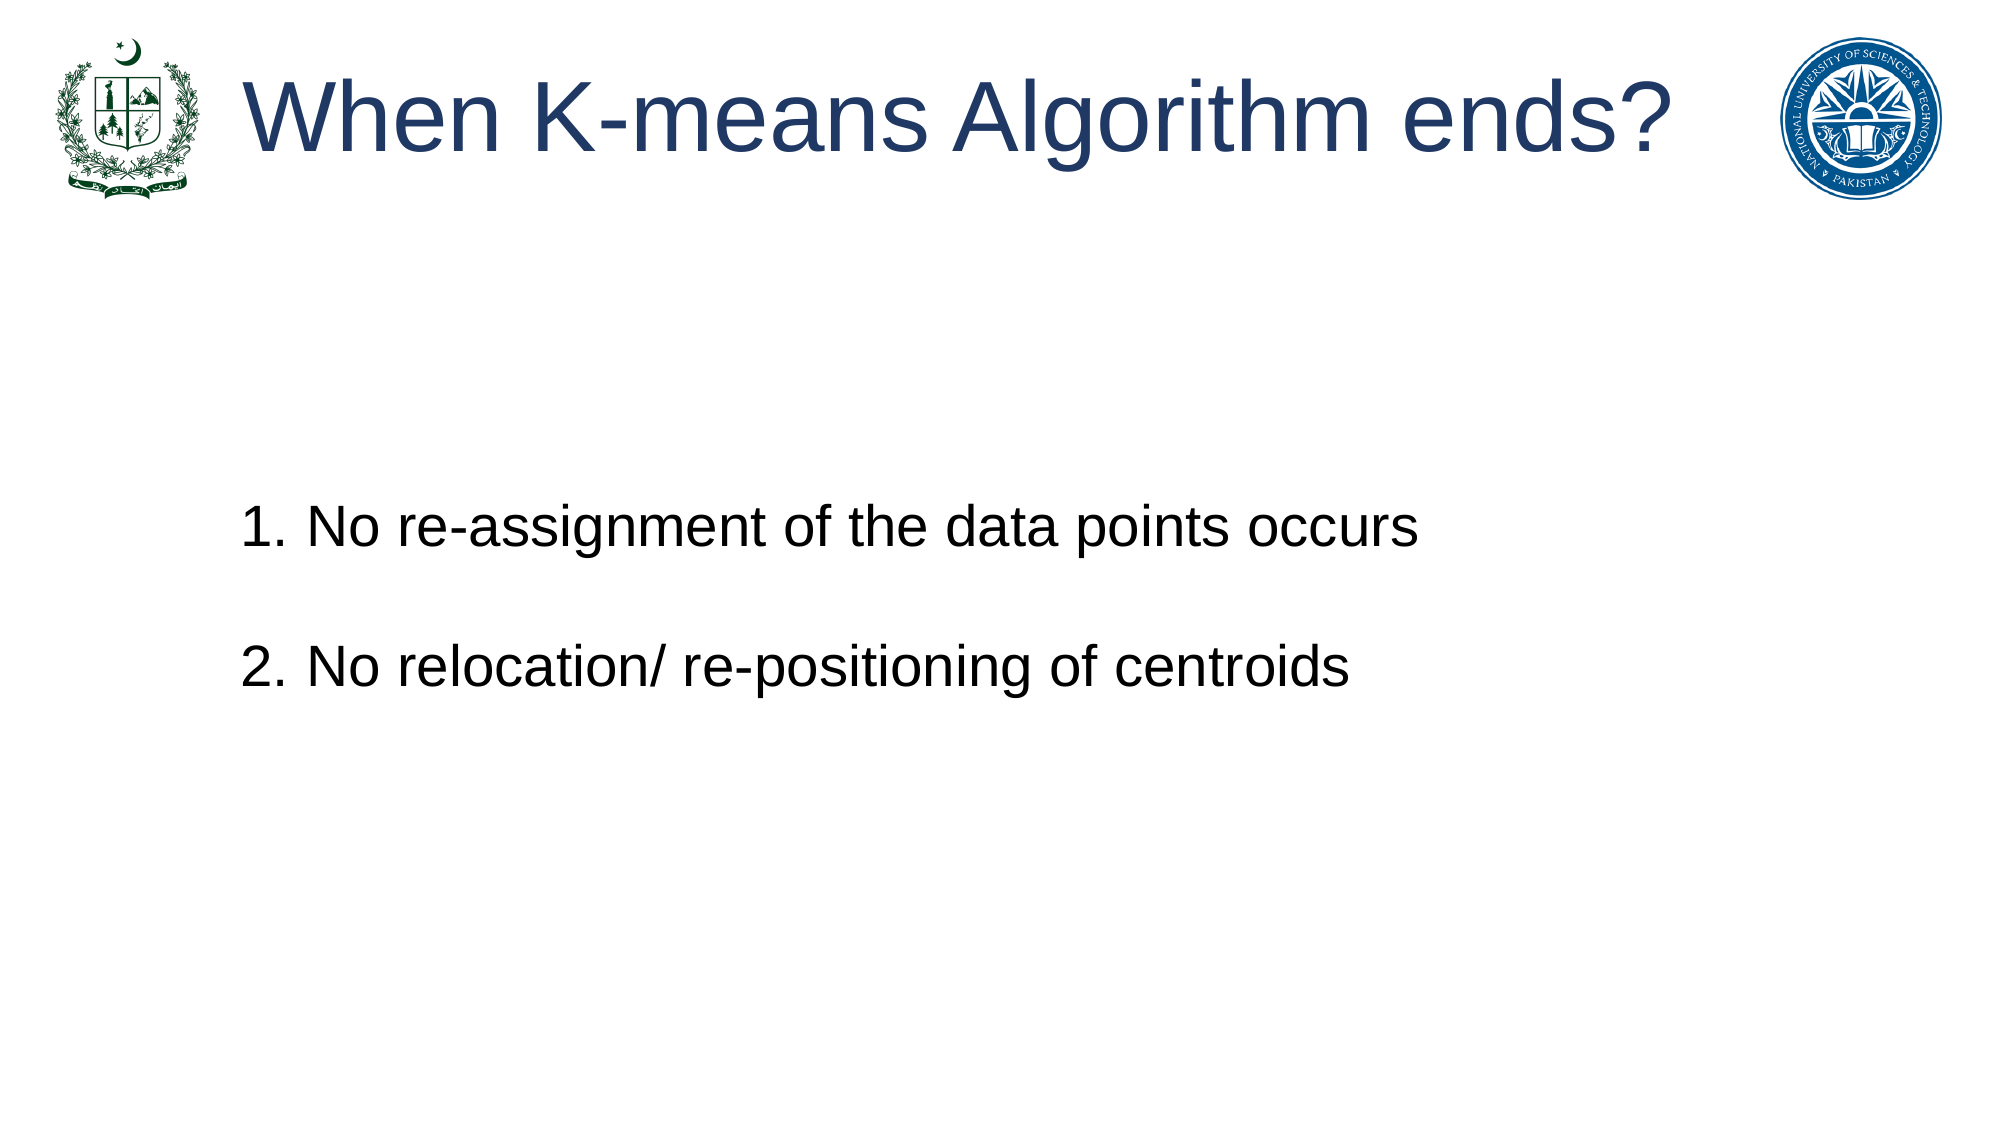

# When K-means Algorithm ends?

No re-assignment of the data points occurs
No relocation/ re-positioning of centroids